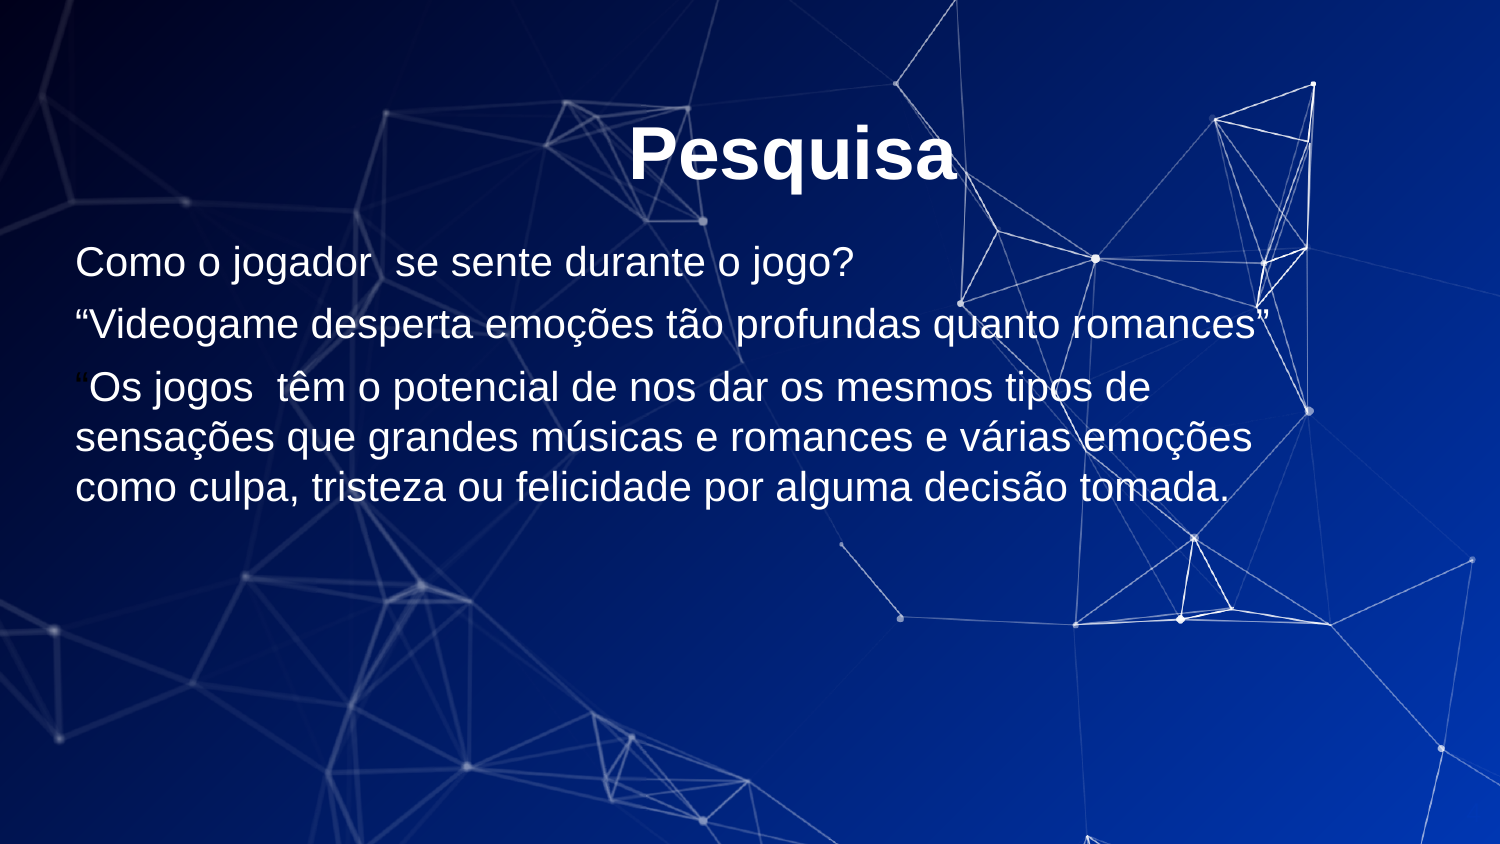

# Pesquisa

Como o jogador  se sente durante o jogo?
“Videogame desperta emoções tão profundas quanto romances”
“Os jogos  têm o potencial de nos dar os mesmos tipos de sensações que grandes músicas e romances e várias emoções como culpa, tristeza ou felicidade por alguma decisão tomada.

4